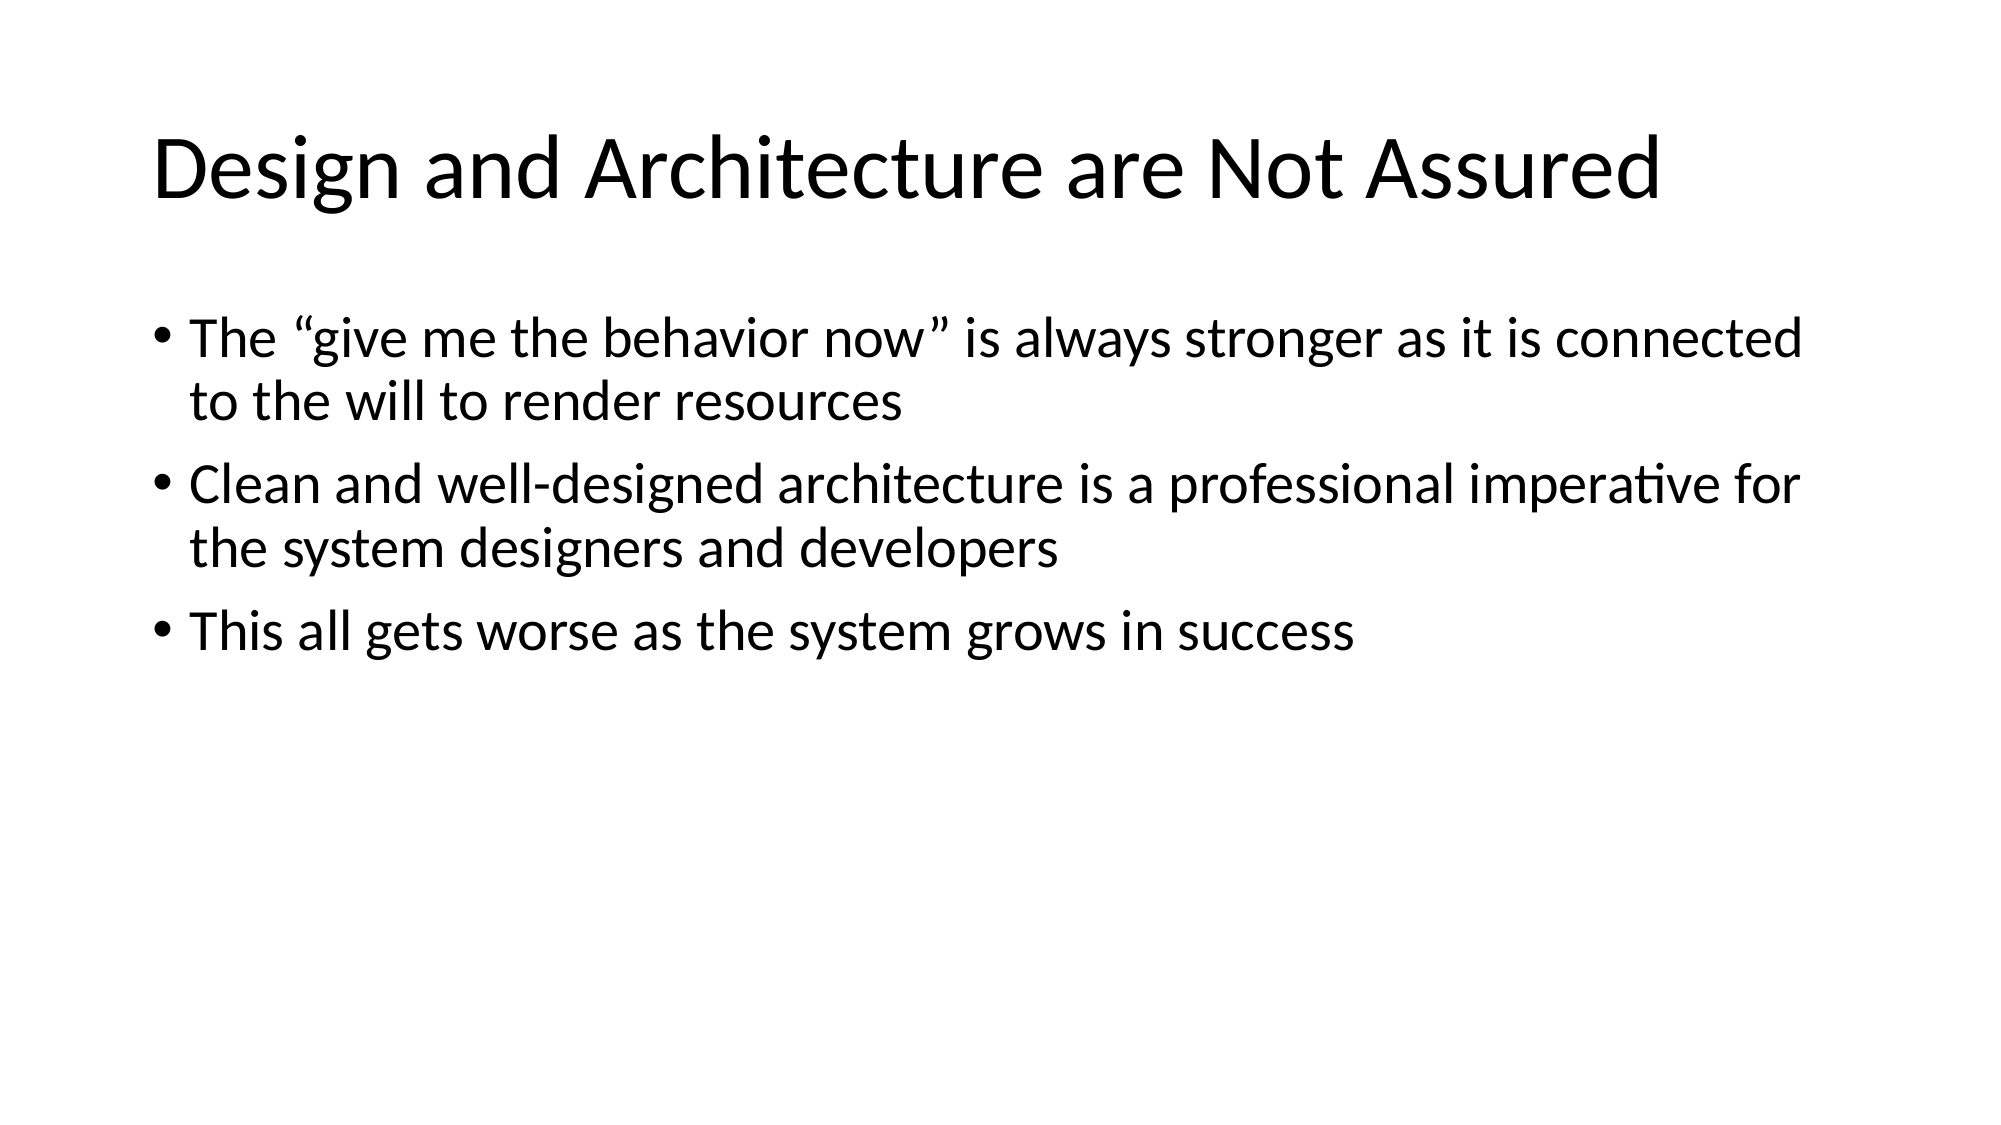

# Design and Architecture are Not Assured
The “give me the behavior now” is always stronger as it is connected to the will to render resources
Clean and well-designed architecture is a professional imperative for the system designers and developers
This all gets worse as the system grows in success